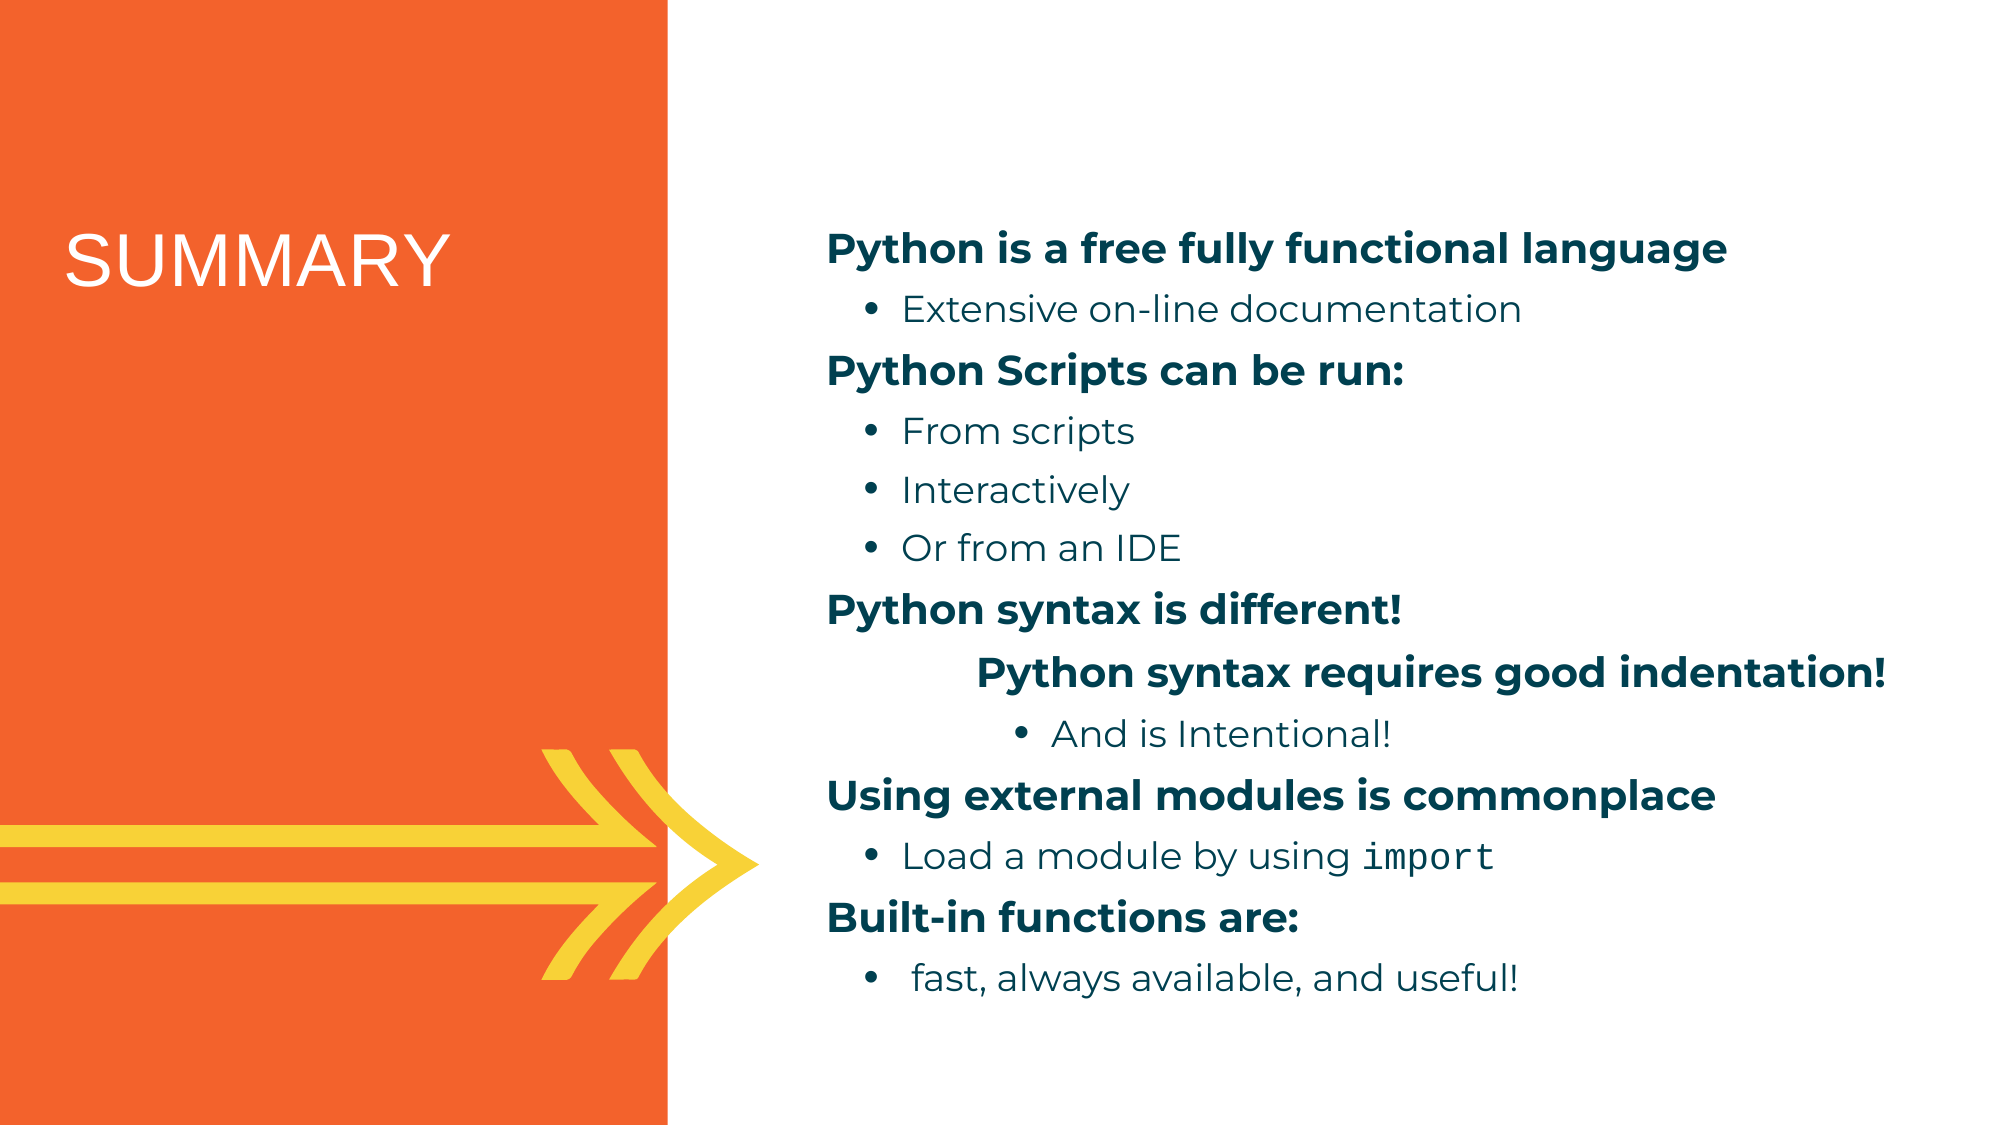

Summary
Python is a free fully functional language
Extensive on-line documentation
Python Scripts can be run:
From scripts
Interactively
Or from an IDE
Python syntax is different!
Python syntax requires good indentation!
And is Intentional!
Using external modules is commonplace
Load a module by using import
Built-in functions are:
 fast, always available, and useful!